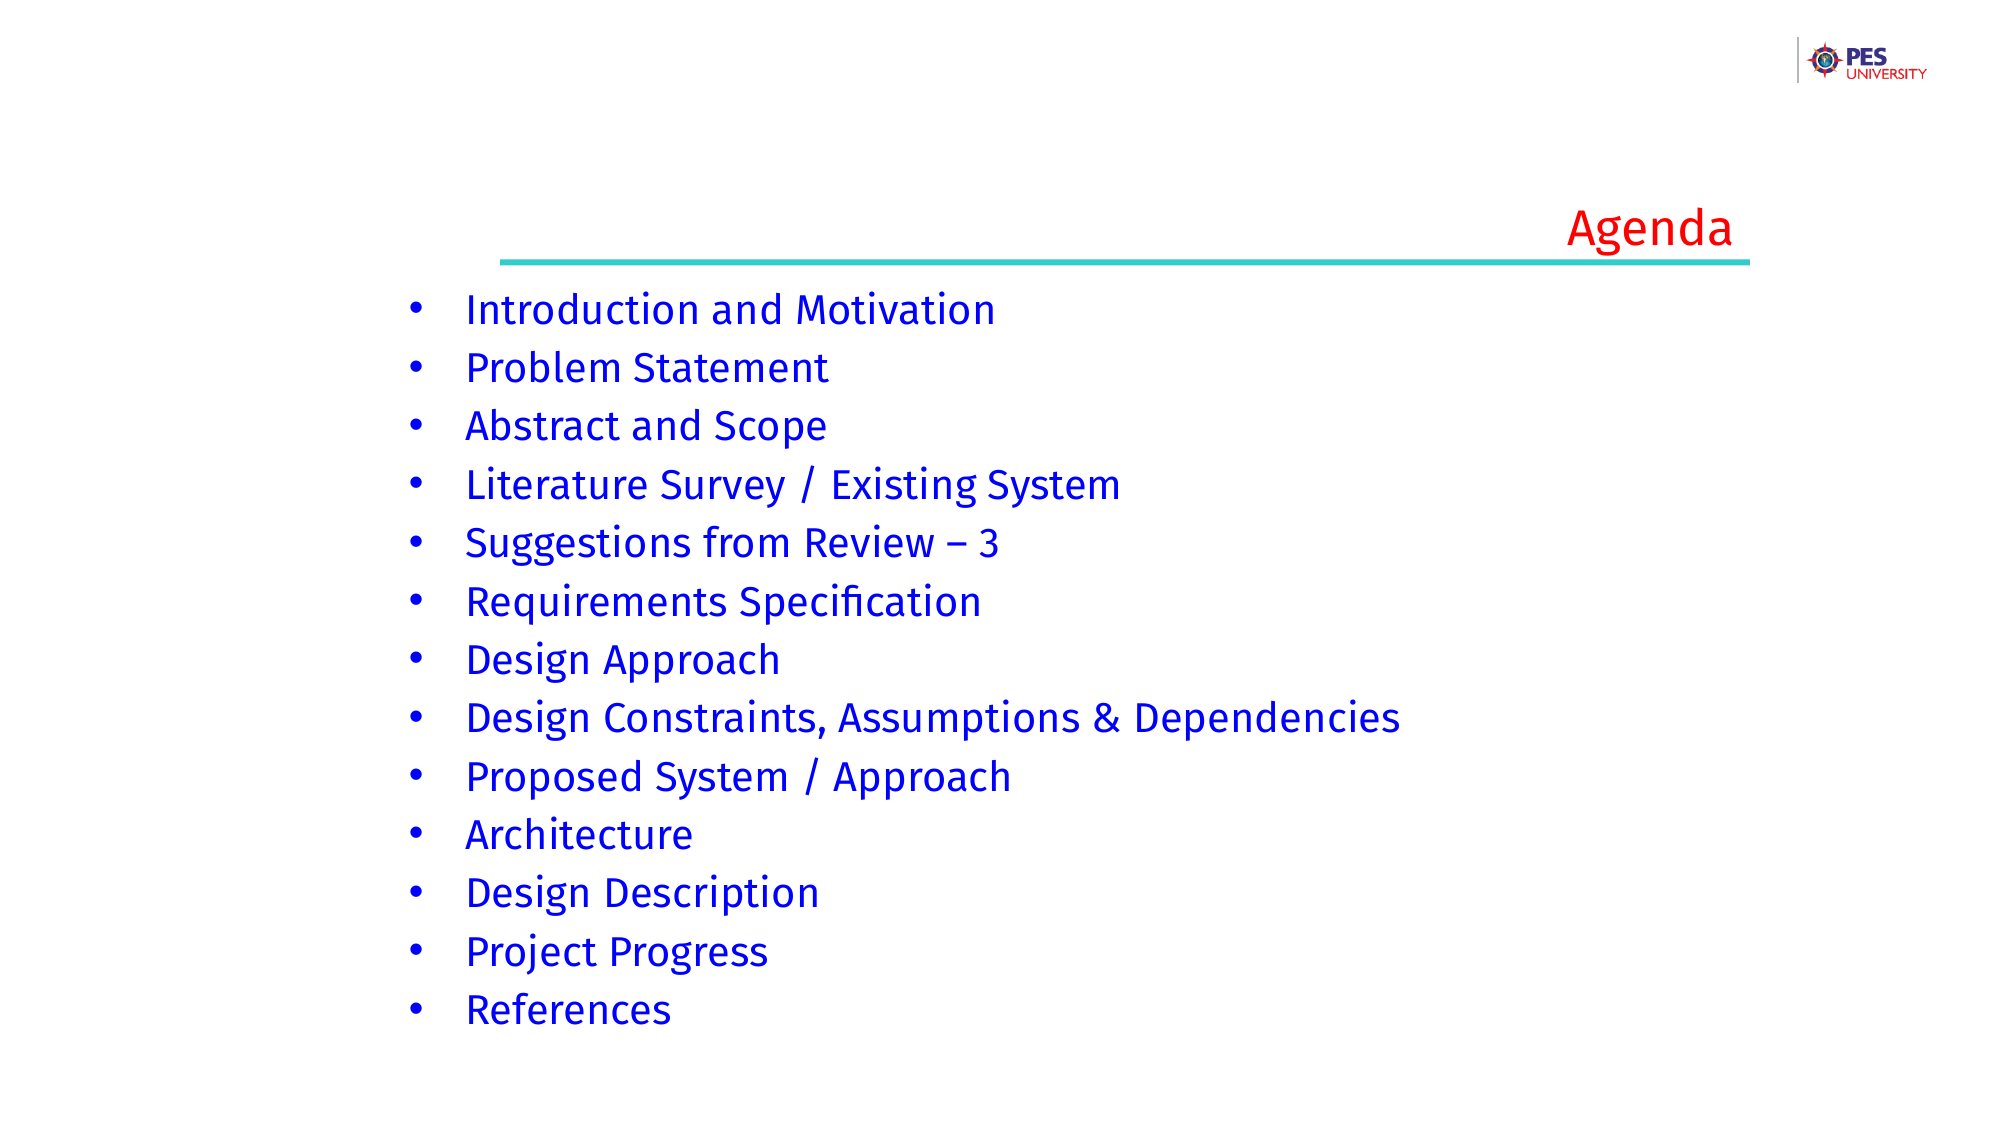

Agenda

Introduction and Motivation
Problem Statement
Abstract and Scope
Literature Survey / Existing System
Suggestions from Review – 3
Requirements Specification
Design Approach
Design Constraints, Assumptions & Dependencies
Proposed System / Approach
Architecture
Design Description
Project Progress
References